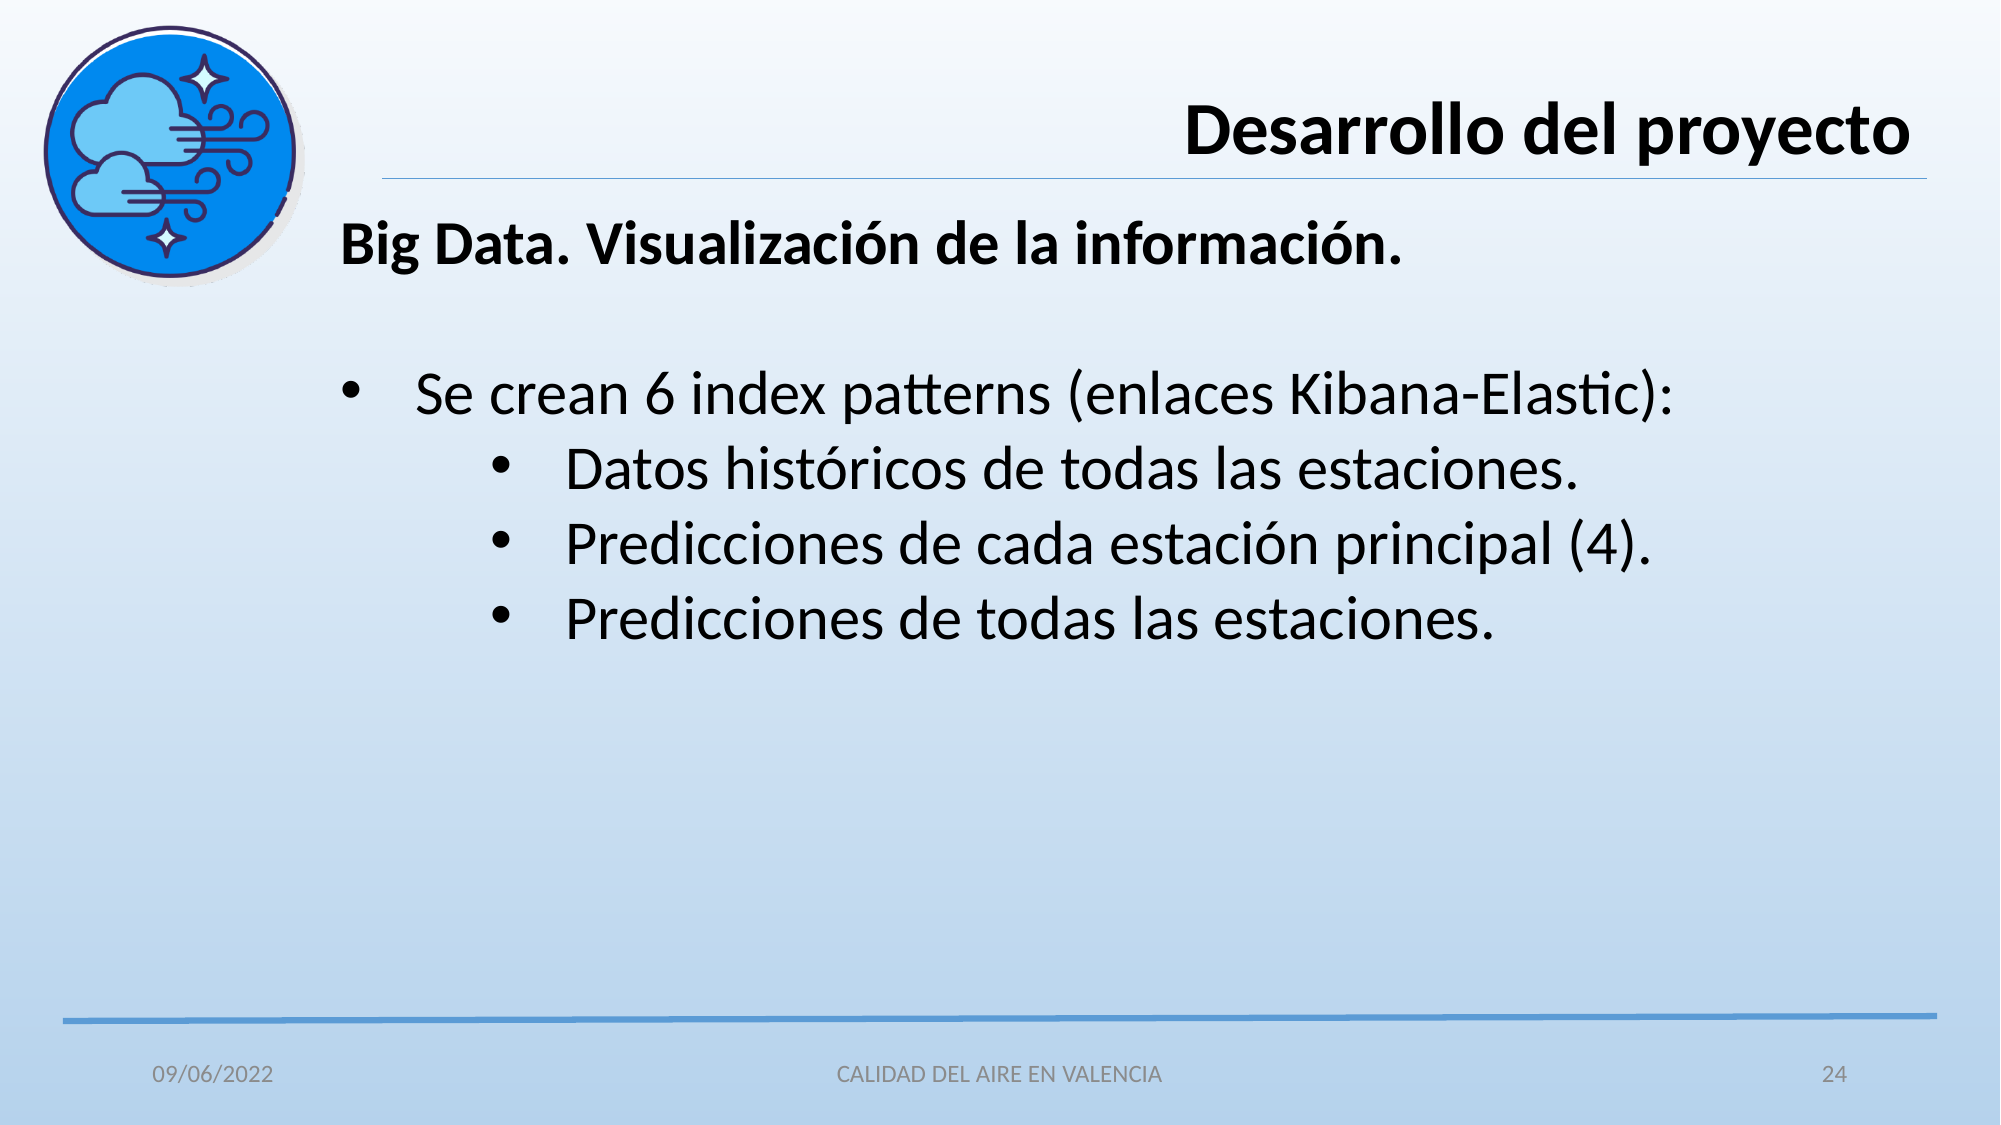

Desarrollo del proyecto
Big Data. Visualización de la información.

Se crean 6 index patterns (enlaces Kibana-Elastic):
Datos históricos de todas las estaciones.
Predicciones de cada estación principal (4).
Predicciones de todas las estaciones.

09/06/2022
CALIDAD DEL AIRE EN VALENCIA
24